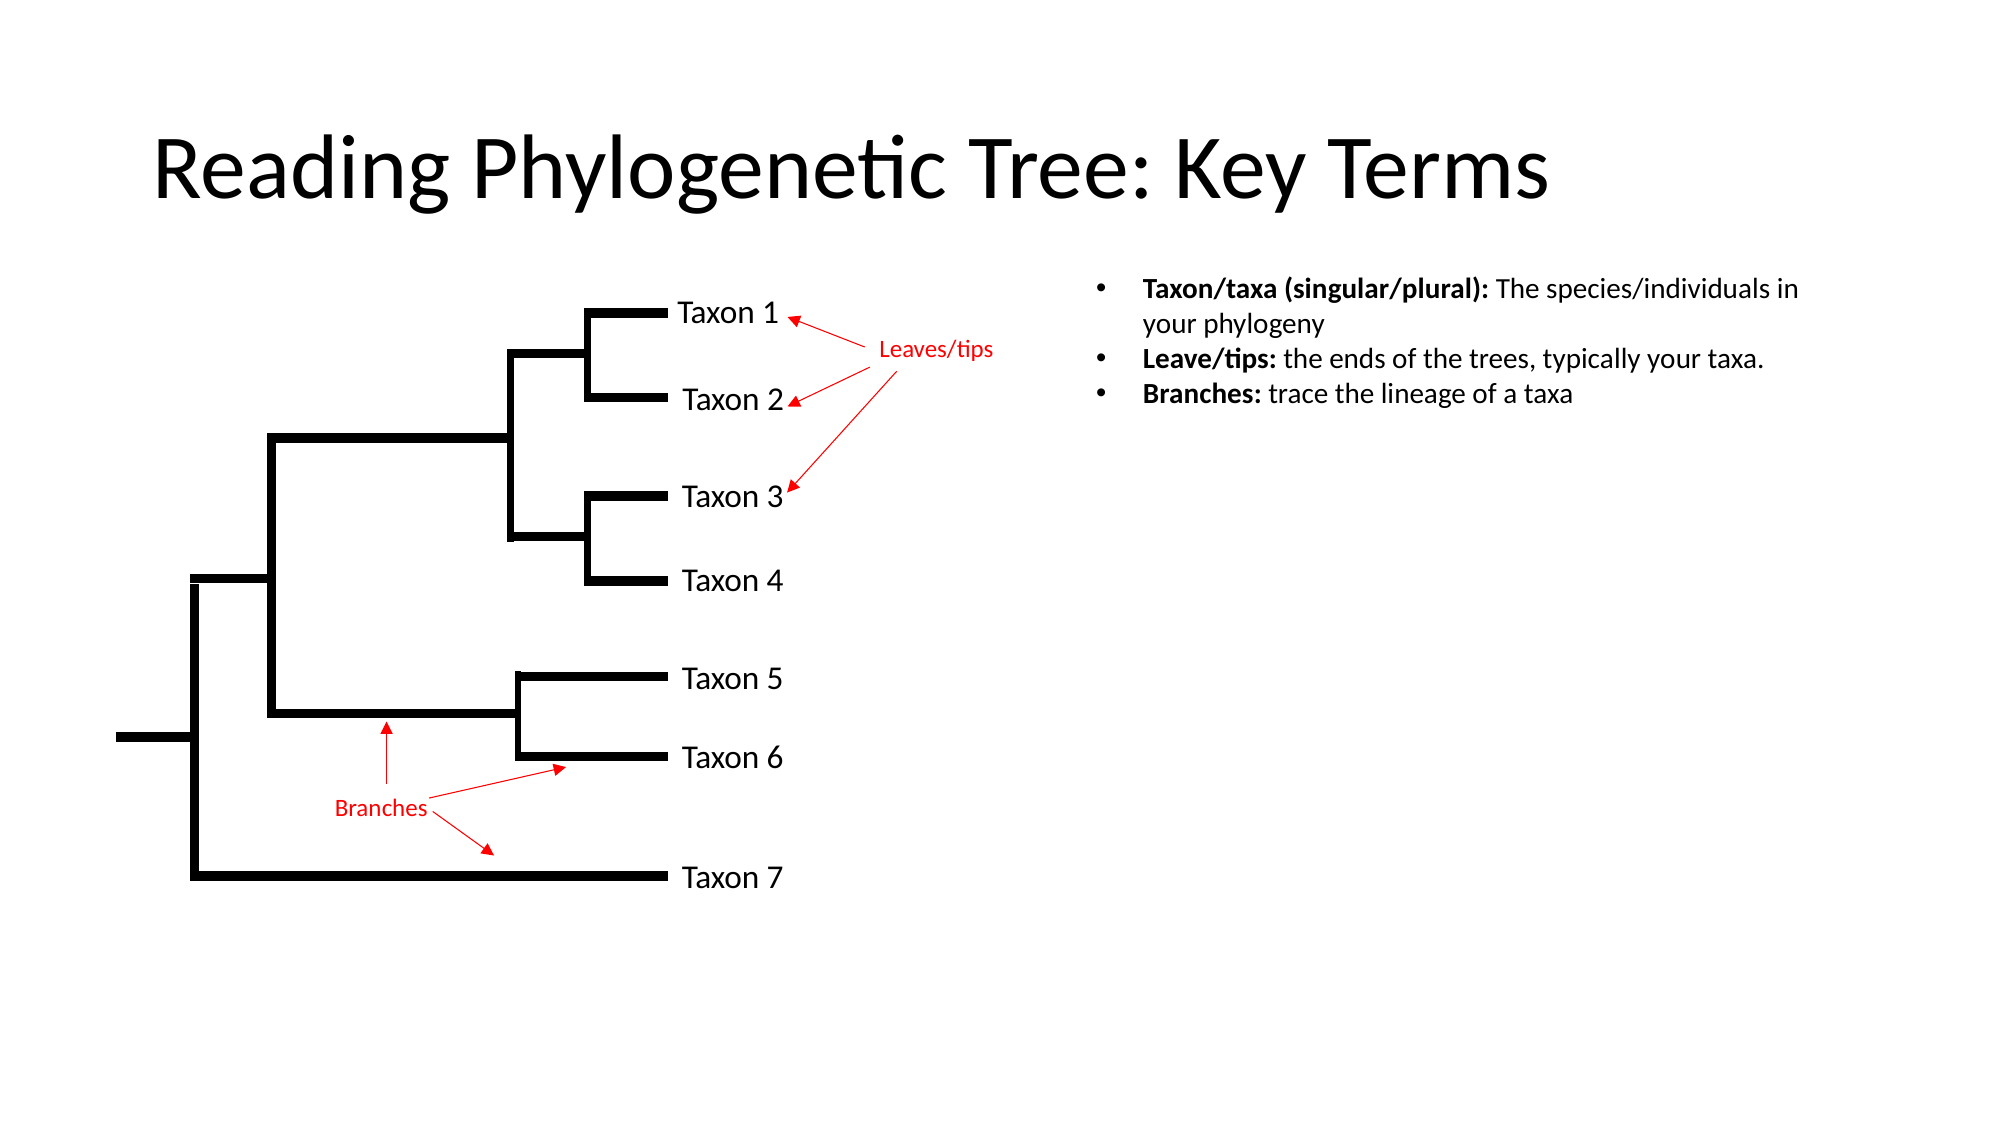

# Reading Phylogenetic Tree: Key Terms
Taxon/taxa (singular/plural): The species/individuals in your phylogeny
Leave/tips: the ends of the trees, typically your taxa.
Branches: trace the lineage of a taxa

Taxon 1

Leaves/tips

Taxon 2

Taxon 3

Taxon 4

Taxon 5

Taxon 6

Branches
Taxon 7